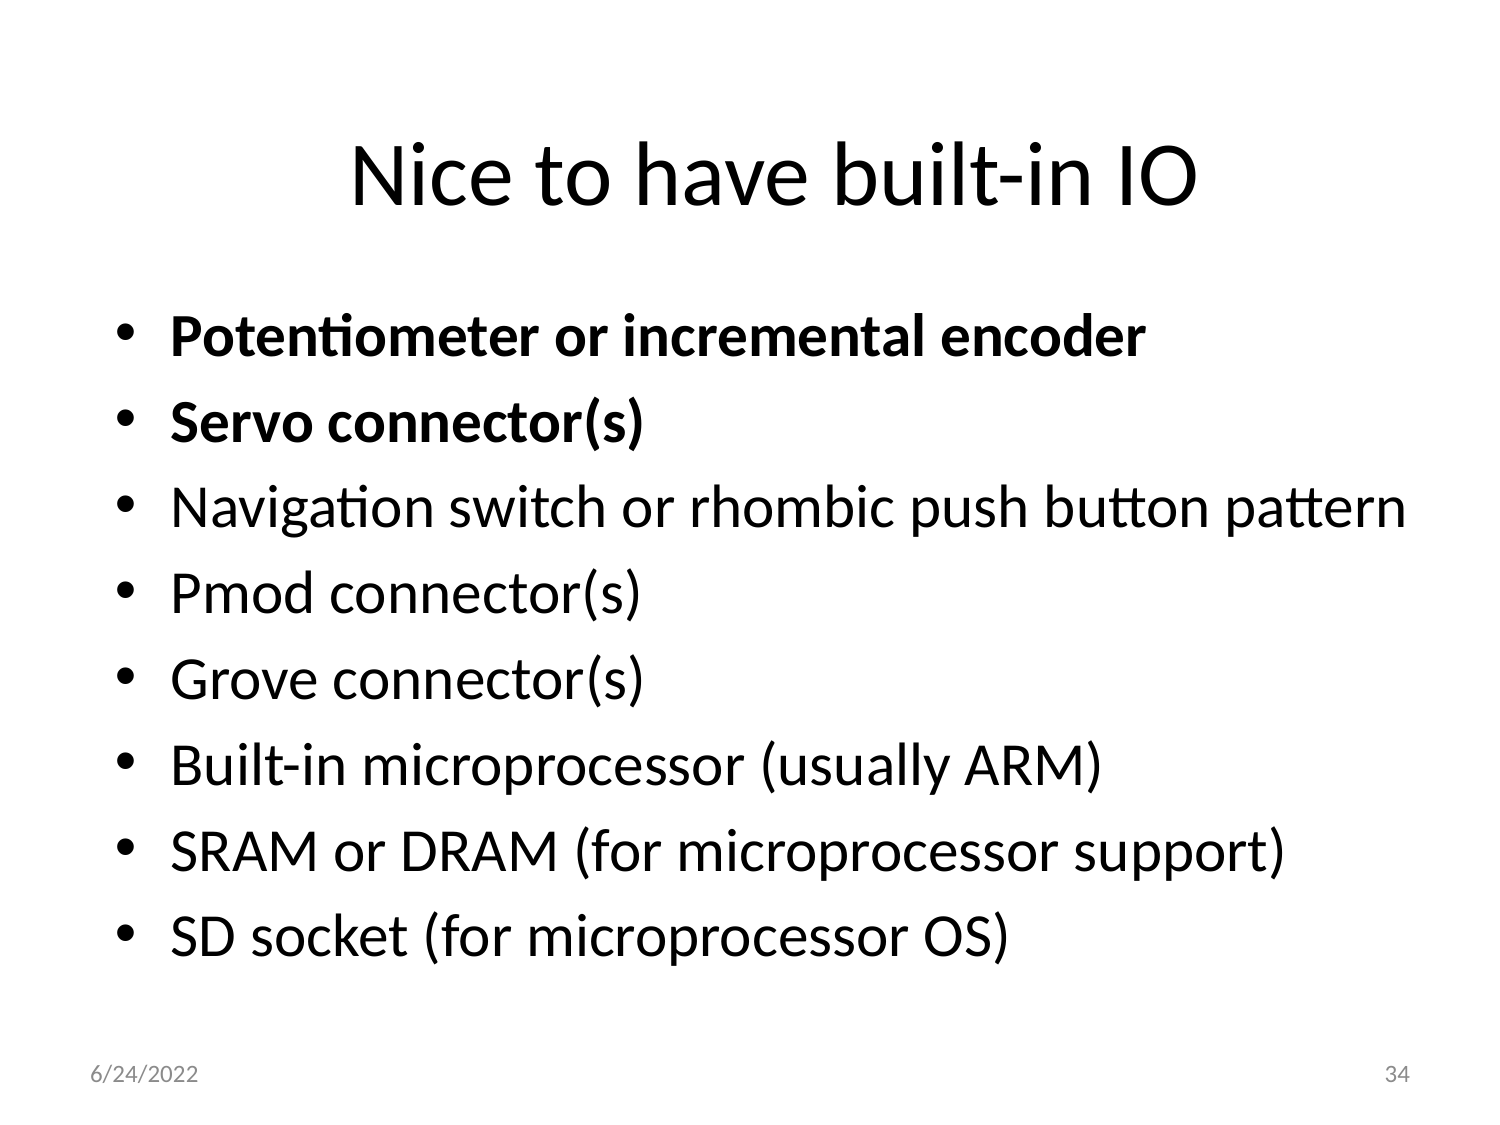

Nice to have built-in IO
Potentiometer or incremental encoder
Servo connector(s)
Navigation switch or rhombic push button pattern
Pmod connector(s)
Grove connector(s)
Built-in microprocessor (usually ARM)
SRAM or DRAM (for microprocessor support)
SD socket (for microprocessor OS)
6/24/2022
34